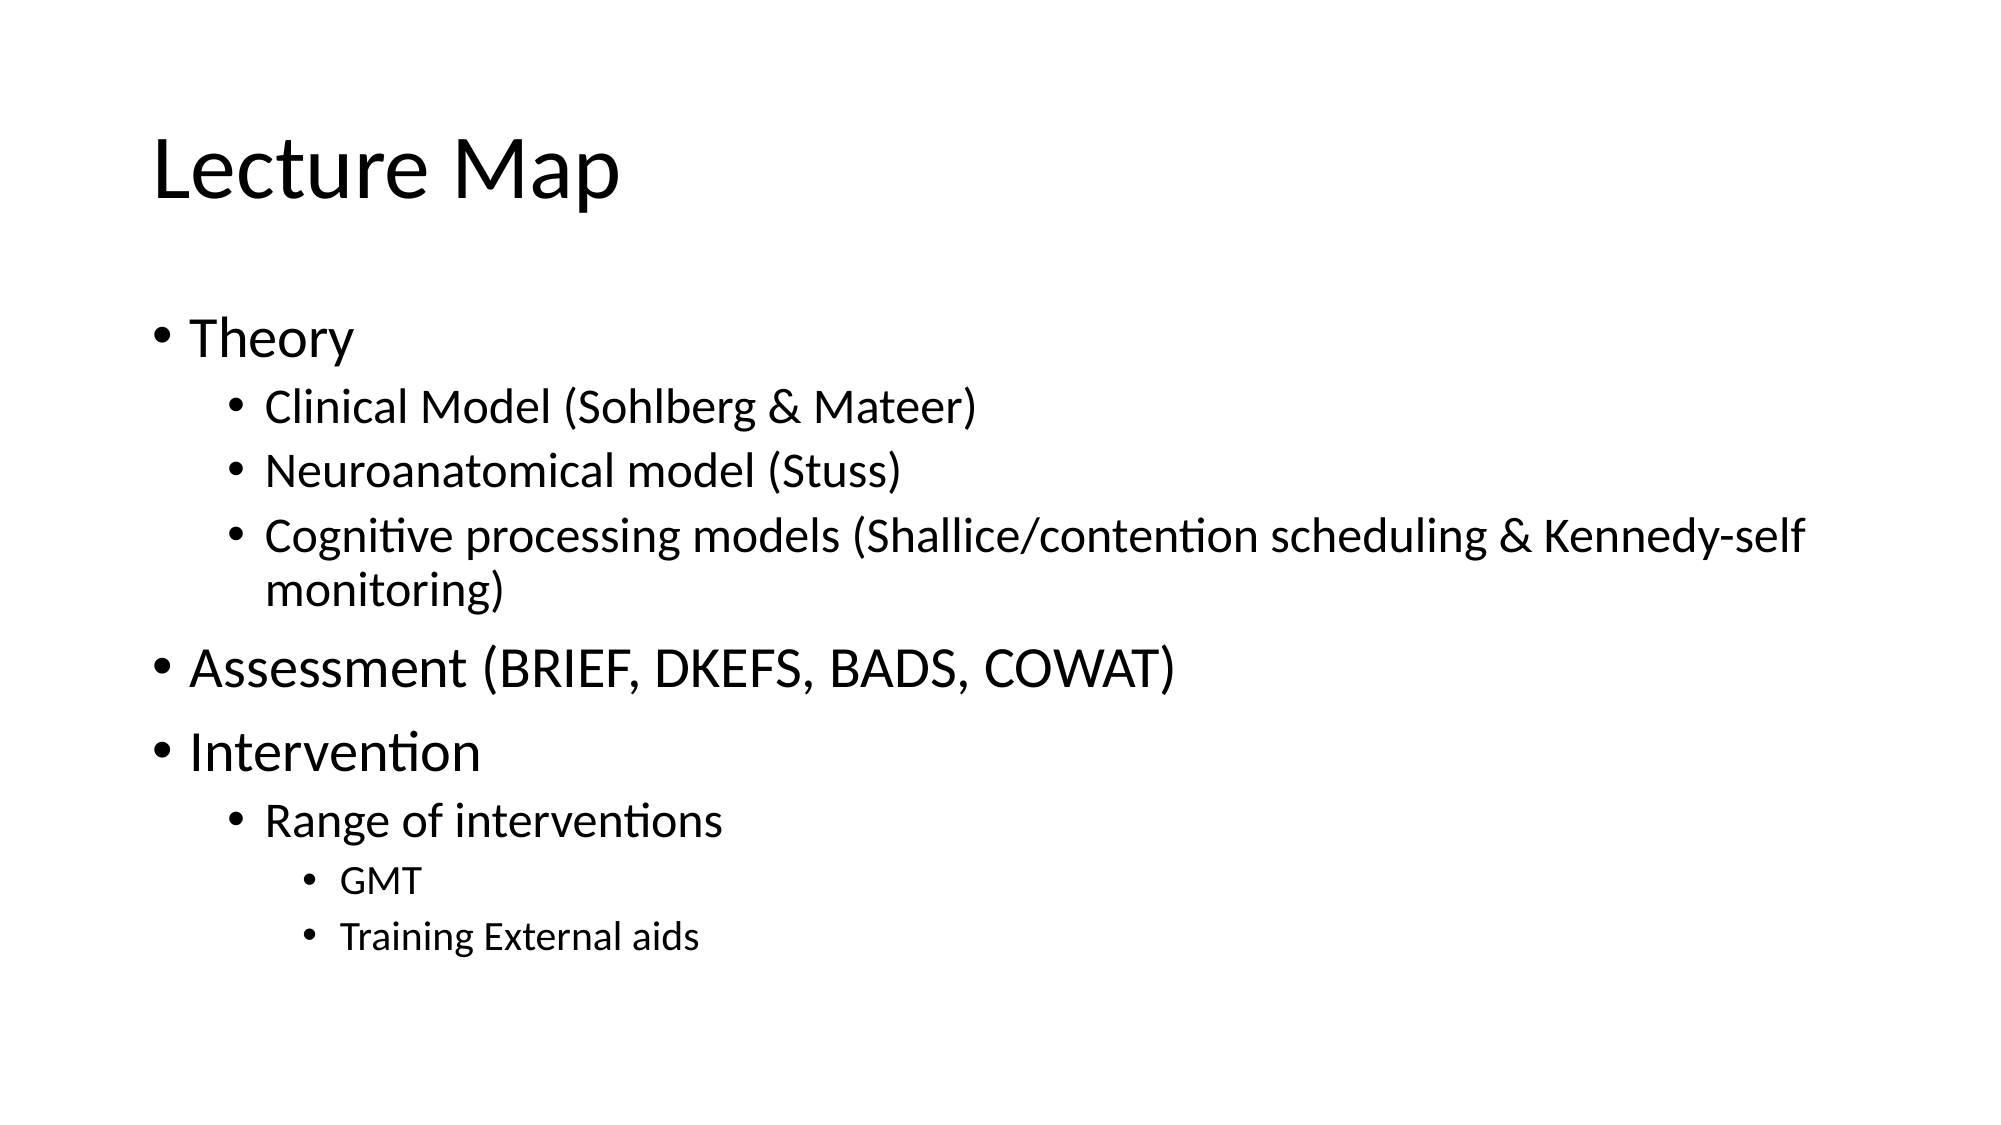

# Lecture Map
Theory
Clinical Model (Sohlberg & Mateer)
Neuroanatomical model (Stuss)
Cognitive processing models (Shallice/contention scheduling & Kennedy-self monitoring)
Assessment (BRIEF, DKEFS, BADS, COWAT)
Intervention
Range of interventions
GMT
Training External aids